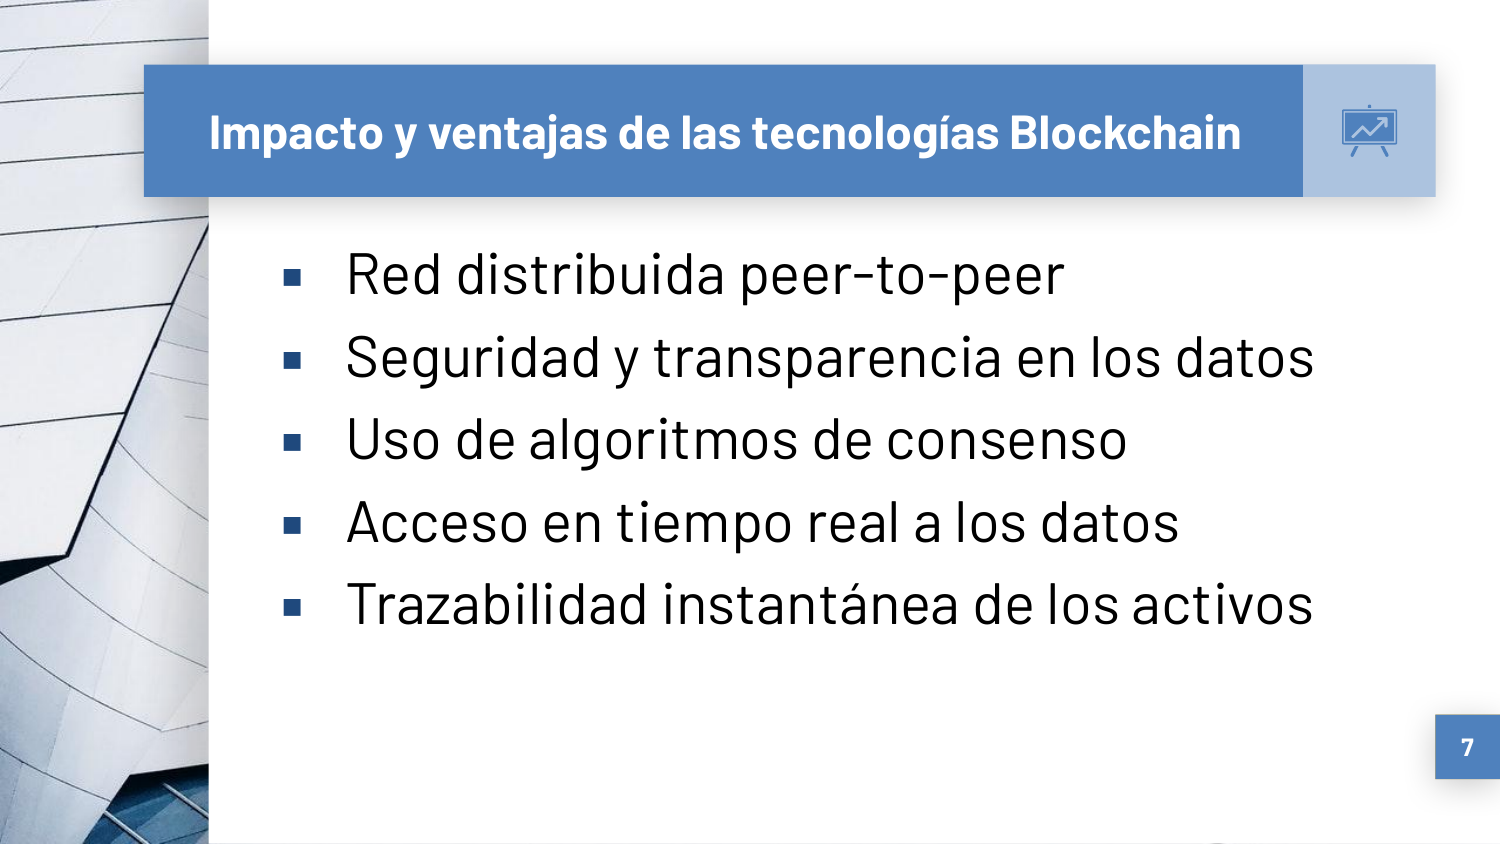

# Impacto y ventajas de las tecnologías Blockchain

Red distribuida peer-to-peer
Seguridad y transparencia en los datos
Uso de algoritmos de consenso
Acceso en tiempo real a los datos
Trazabilidad instantánea de los activos

7